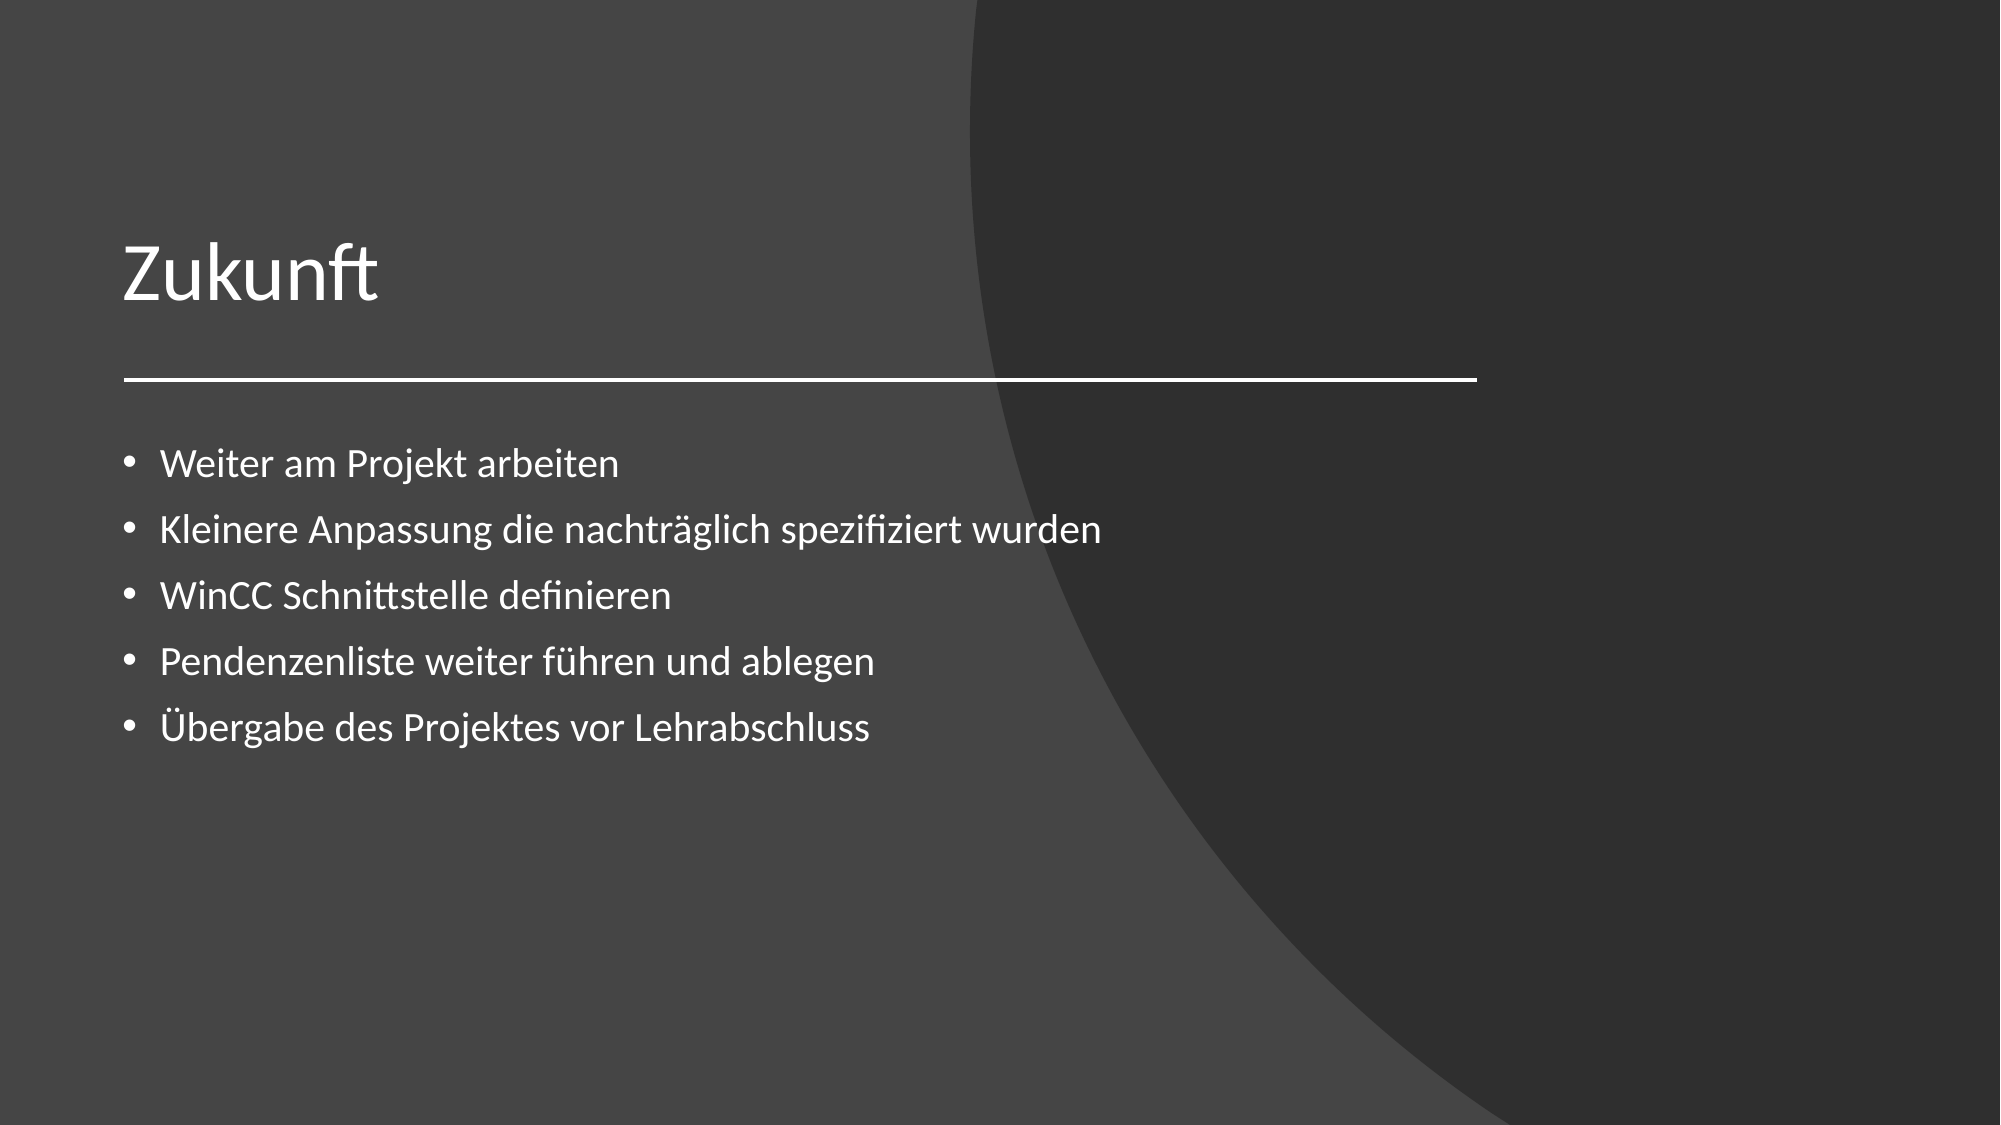

# Zukunft
Weiter am Projekt arbeiten
Kleinere Anpassung die nachträglich spezifiziert wurden
WinCC Schnittstelle definieren
Pendenzenliste weiter führen und ablegen
Übergabe des Projektes vor Lehrabschluss